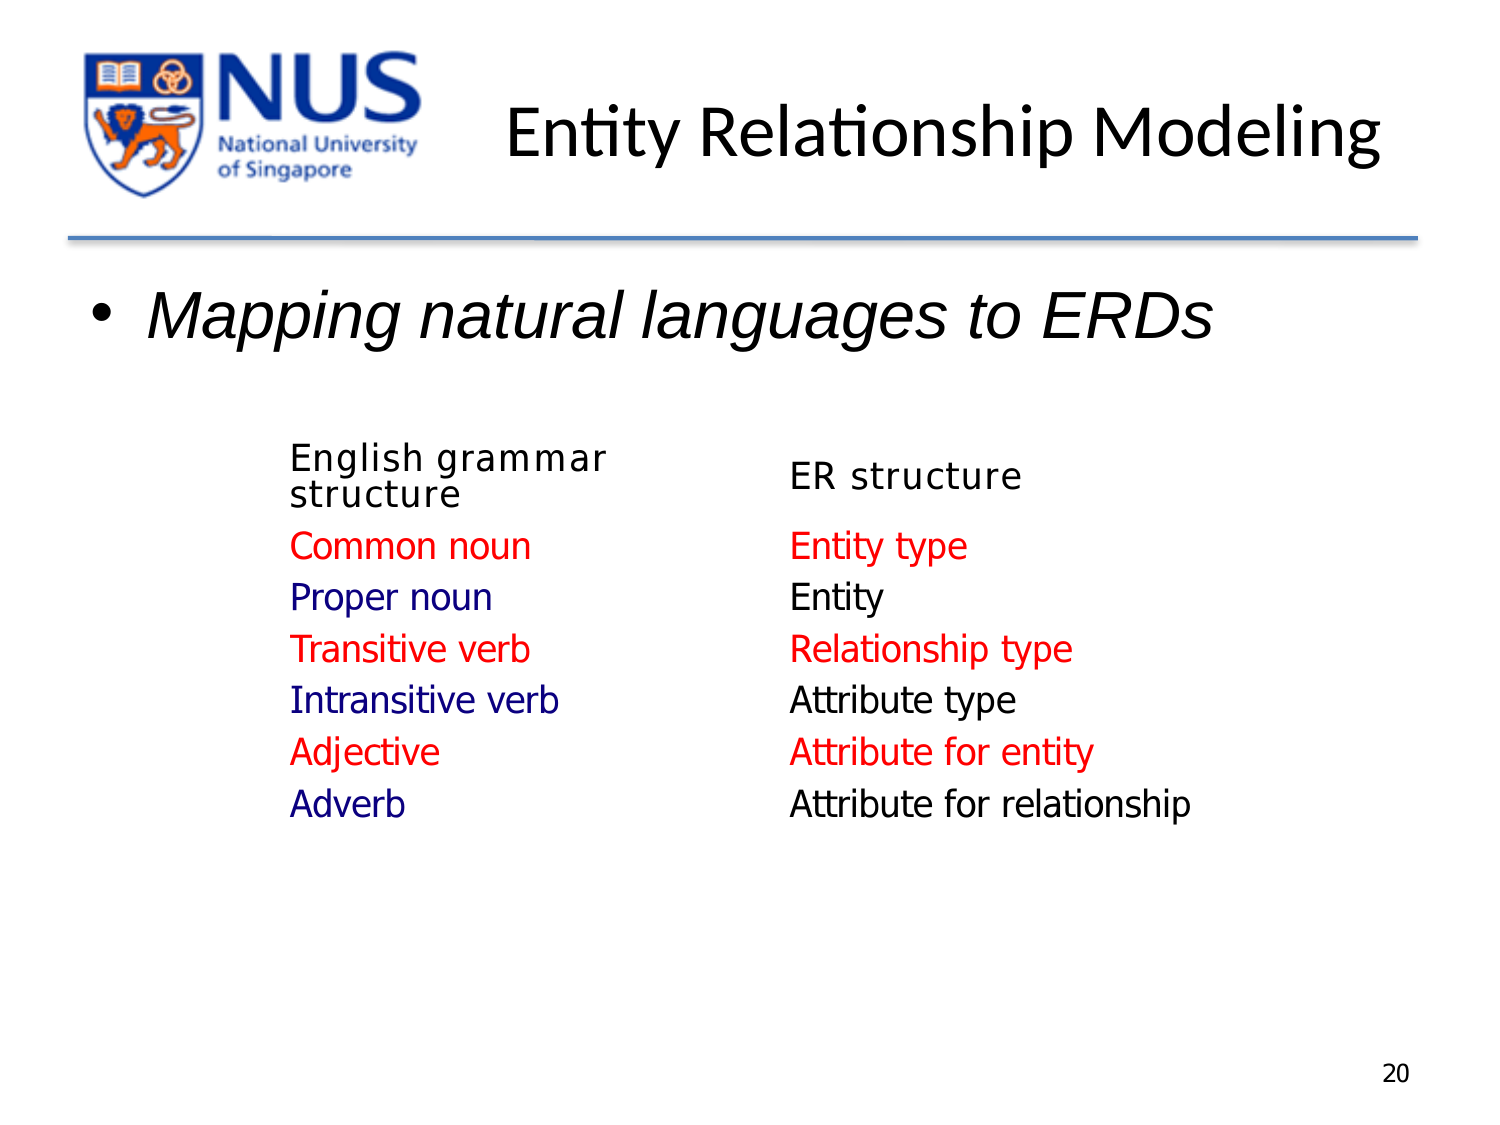

# Entity Relationship Modeling
Mapping natural languages to ERDs

| English grammar structure | ER structure |
| --- | --- |
| Common noun | Entity type |
| Proper noun | Entity |
| Transitive verb | Relationship type |
| Intransitive verb | Attribute type |
| Adjective | Attribute for entity |
| Adverb | Attribute for relationship |
20